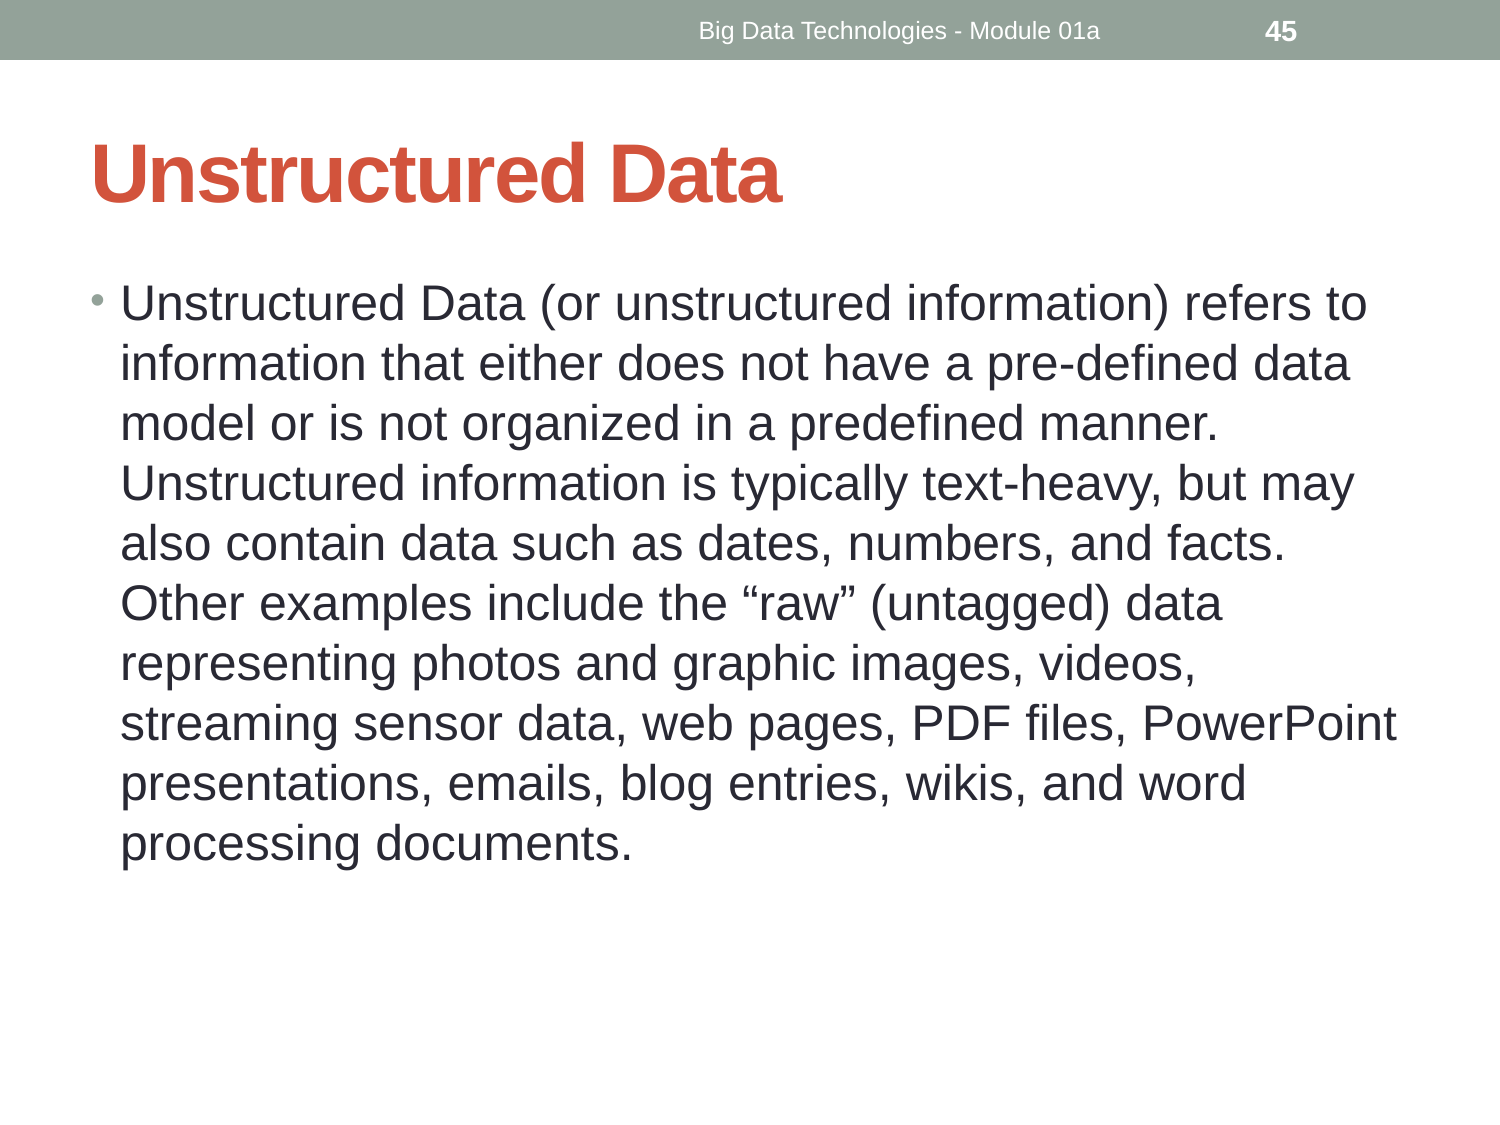

Big Data Technologies - Module 01a
45
# Unstructured Data
Unstructured Data (or unstructured information) refers to information that either does not have a pre-defined data model or is not organized in a predefined manner. Unstructured information is typically text-heavy, but may also contain data such as dates, numbers, and facts. Other examples include the “raw” (untagged) data representing photos and graphic images, videos, streaming sensor data, web pages, PDF files, PowerPoint presentations, emails, blog entries, wikis, and word processing documents.